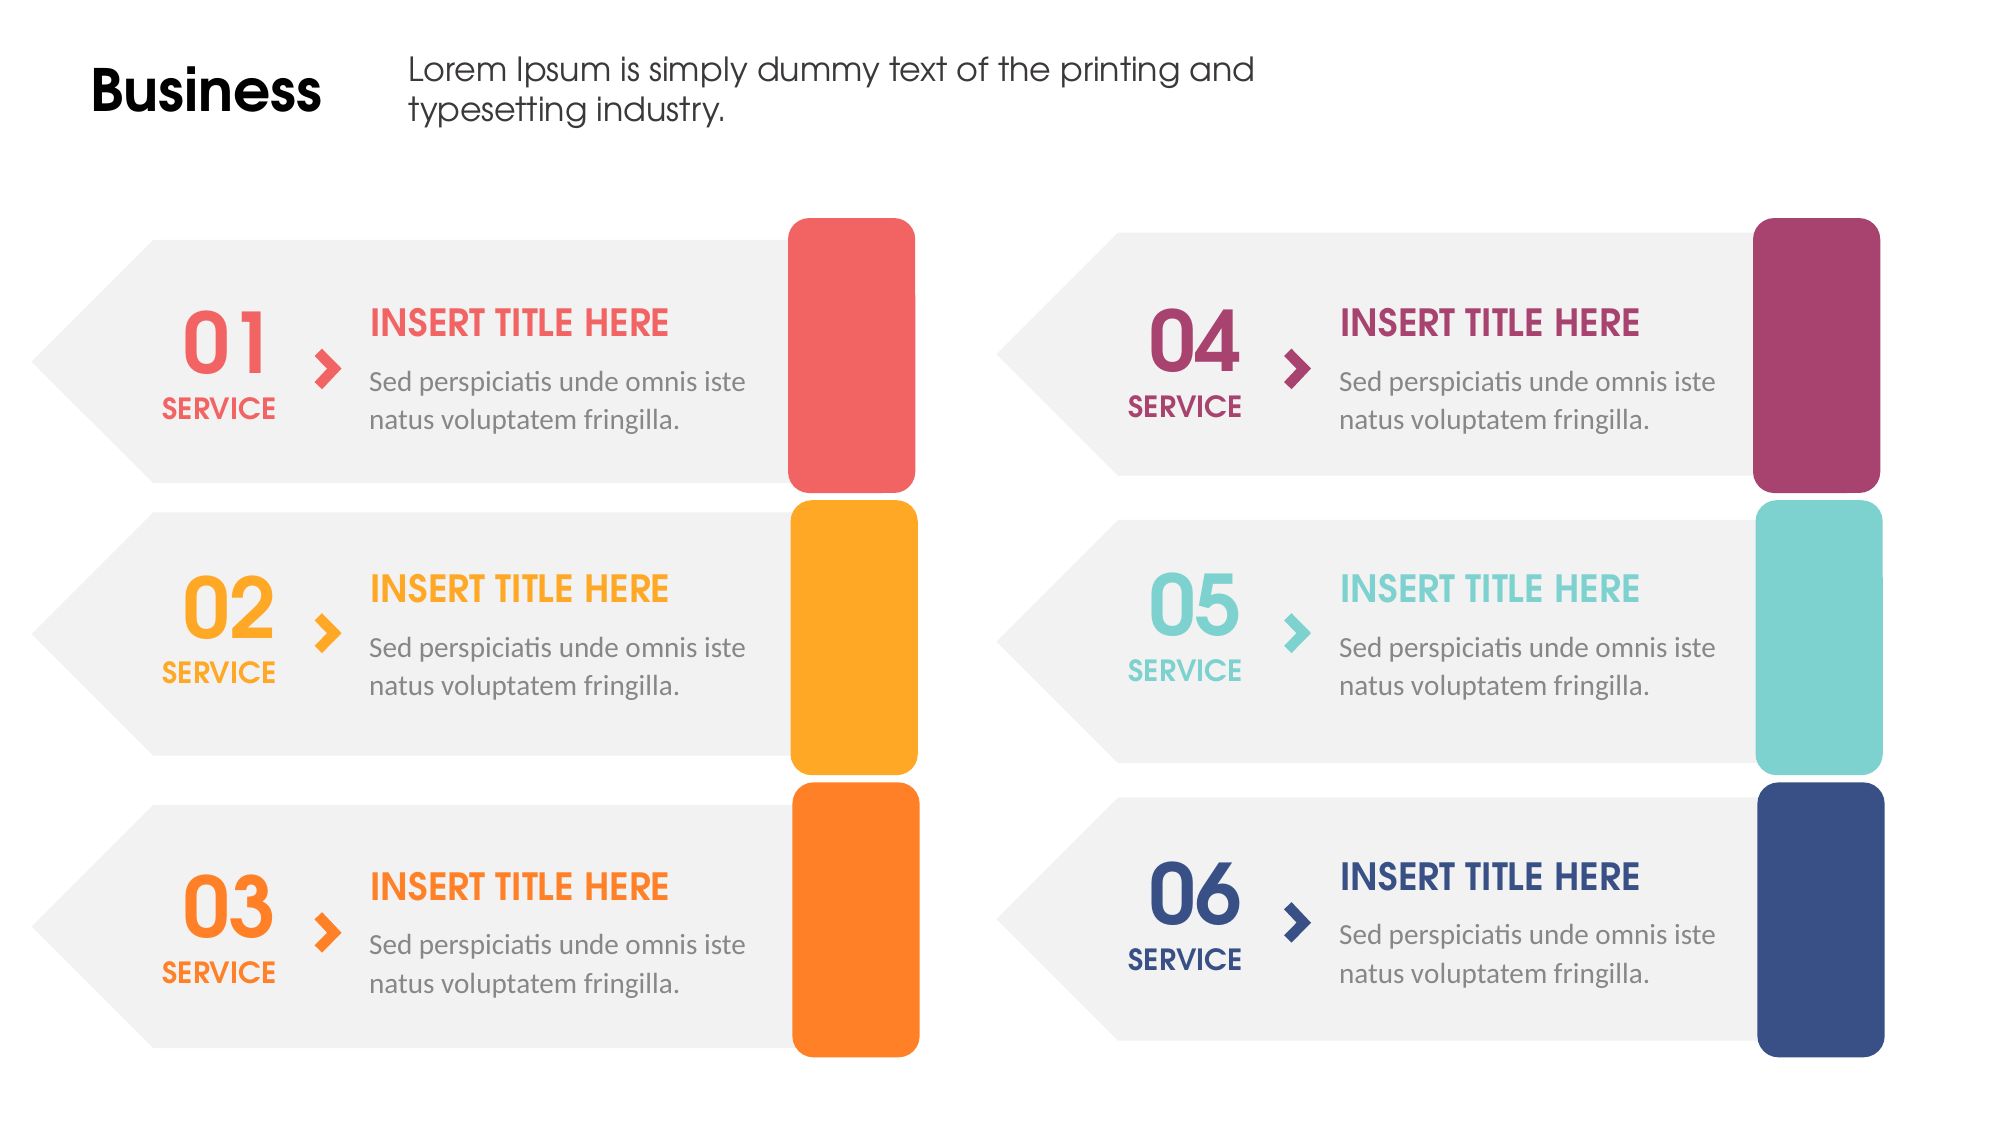

Lorem Ipsum is simply dummy text of the printing and typesetting industry.
Business

04
SERVICE
01
SERVICE
INSERT TITLE HERE
INSERT TITLE HERE
Sed perspiciatis unde omnis iste natus voluptatem fringilla.
Sed perspiciatis unde omnis iste natus voluptatem fringilla.

05
SERVICE
02
SERVICE
INSERT TITLE HERE
INSERT TITLE HERE

Sed perspiciatis unde omnis iste natus voluptatem fringilla.
Sed perspiciatis unde omnis iste natus voluptatem fringilla.

06
SERVICE
INSERT TITLE HERE
03
SERVICE
INSERT TITLE HERE
Sed perspiciatis unde omnis iste natus voluptatem fringilla.

Sed perspiciatis unde omnis iste natus voluptatem fringilla.